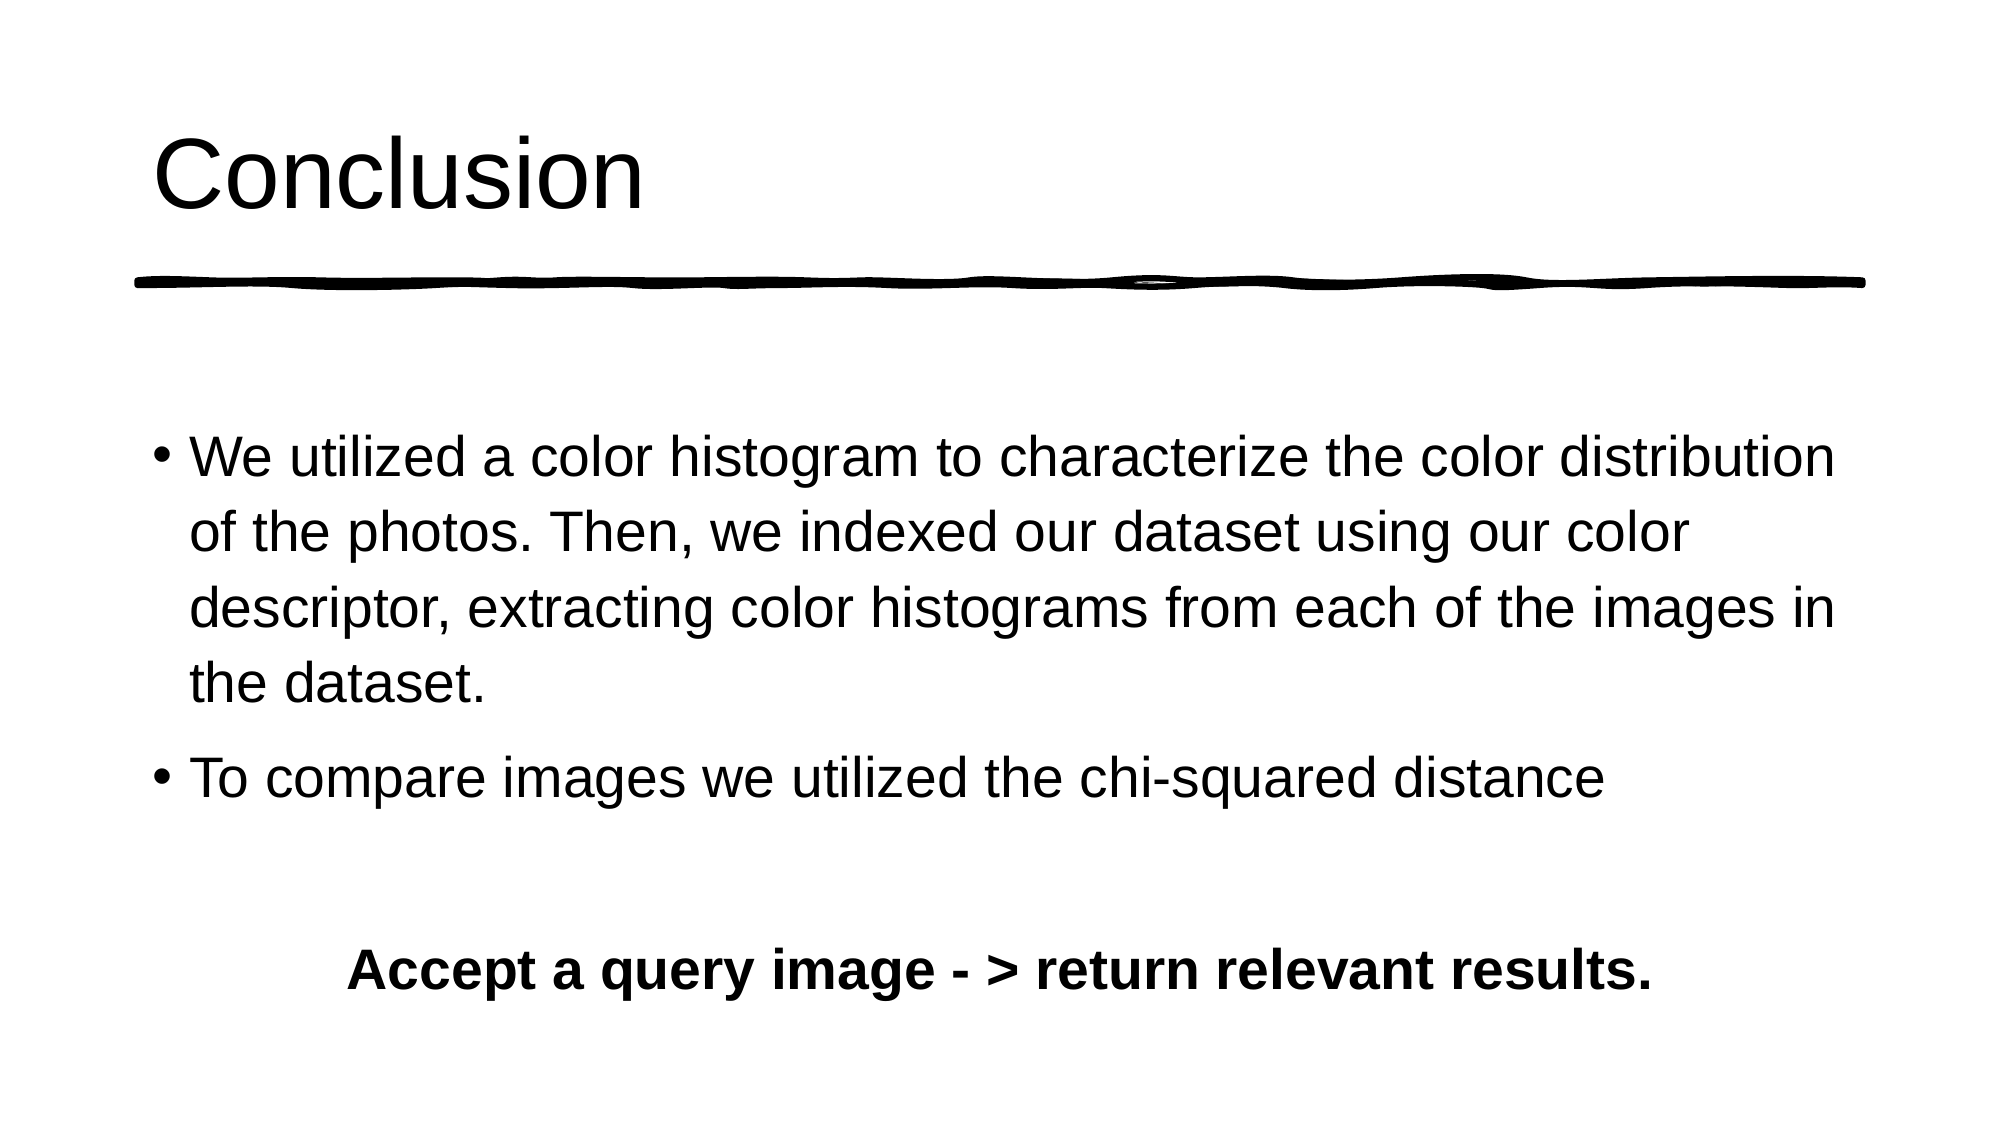

# Conclusion

We utilized a color histogram to characterize the color distribution of the photos. Then, we indexed our dataset using our color descriptor, extracting color histograms from each of the images in the dataset.
To compare images we utilized the chi-squared distance

Accept a query image - > return relevant results.